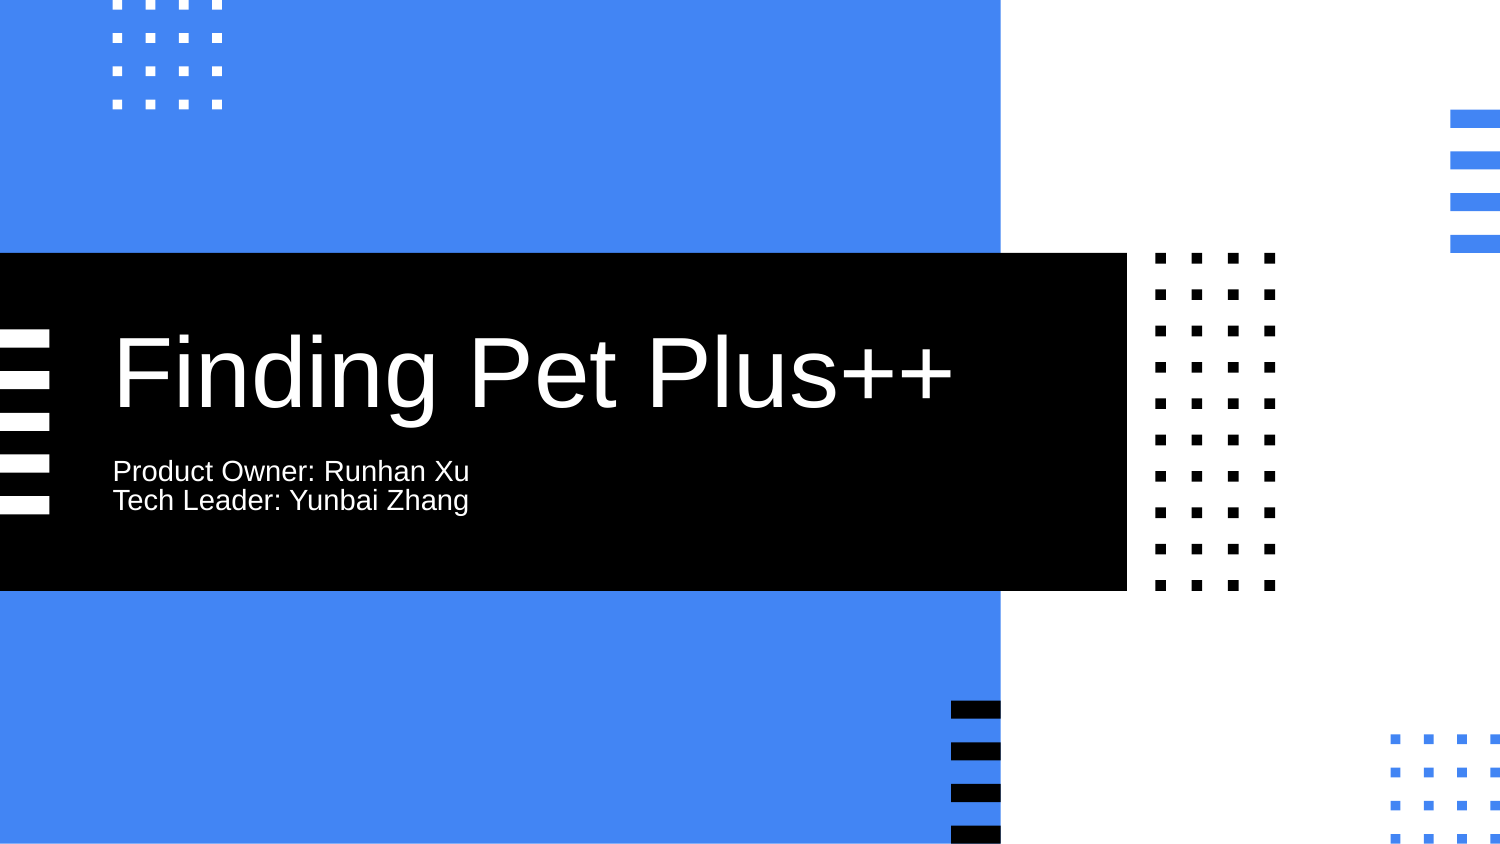

# Finding Pet Plus++ Product Owner: Runhan Xu
Tech Leader: Yunbai Zhang